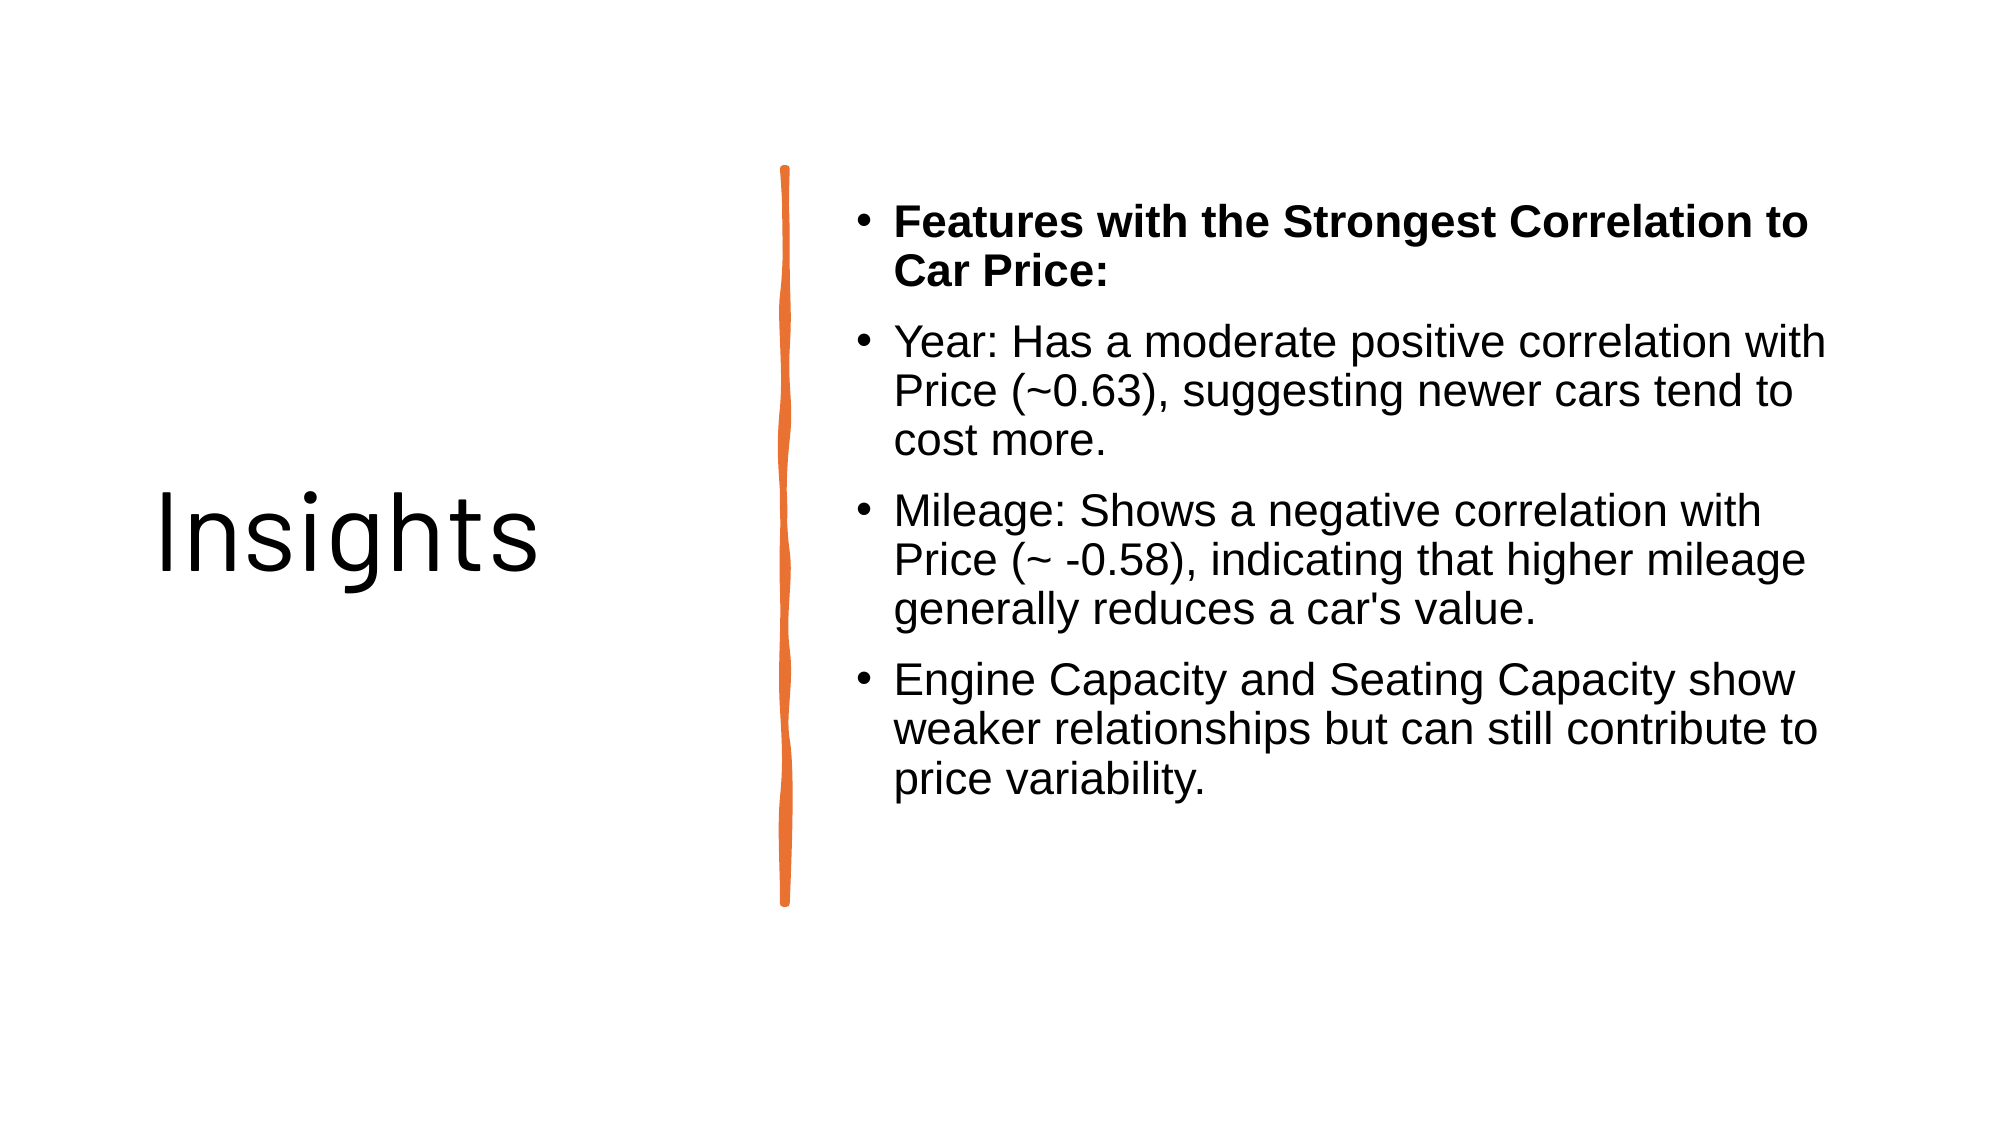

# Insights
Features with the Strongest Correlation to Car Price:
Year: Has a moderate positive correlation with Price (~0.63), suggesting newer cars tend to cost more.
Mileage: Shows a negative correlation with Price (~ -0.58), indicating that higher mileage generally reduces a car's value.
Engine Capacity and Seating Capacity show weaker relationships but can still contribute to price variability.